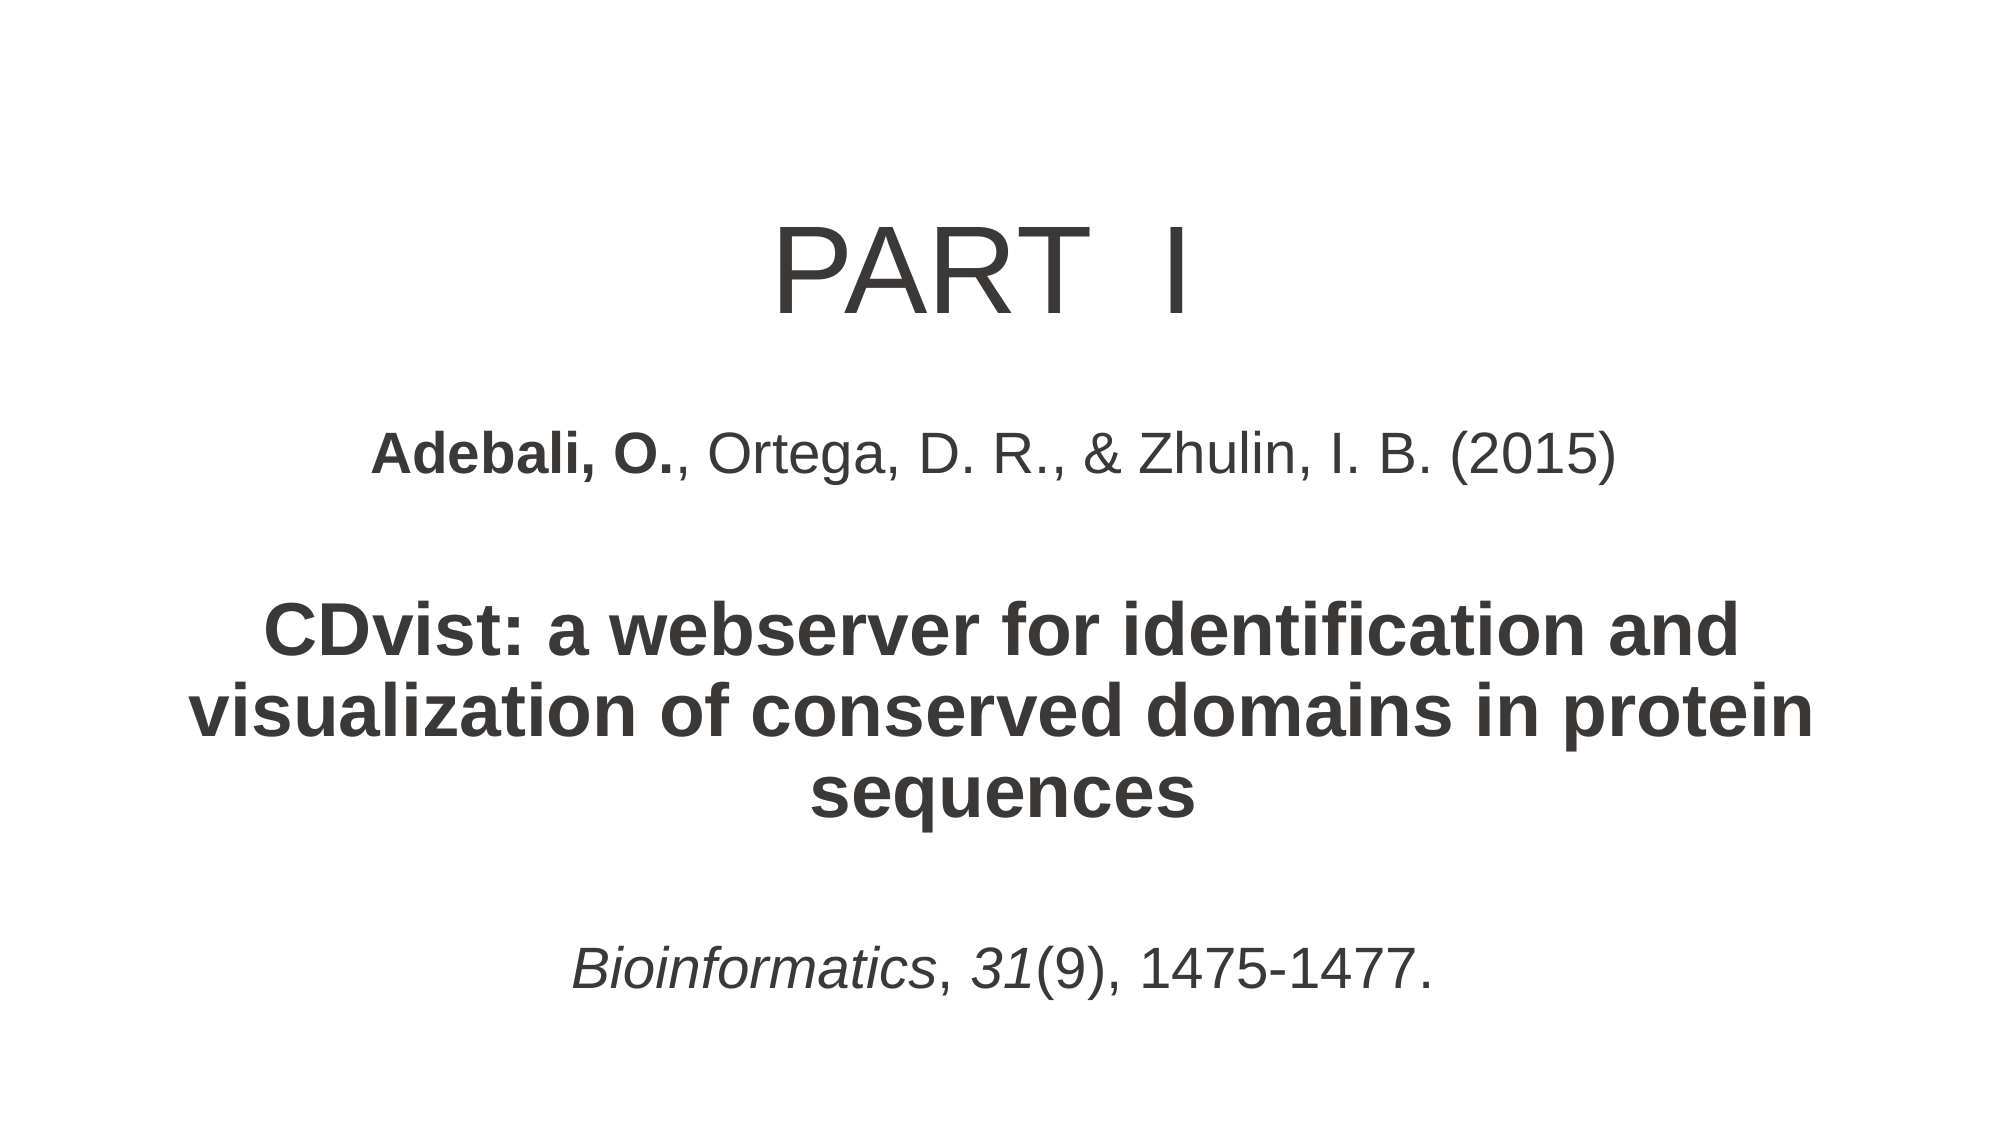

PART  I
Adebali, O., Ortega, D. R., & Zhulin, I. B. (2015)

CDvist: a webserver for identification and visualization of conserved domains in protein sequences

Bioinformatics, 31(9), 1475-1477.